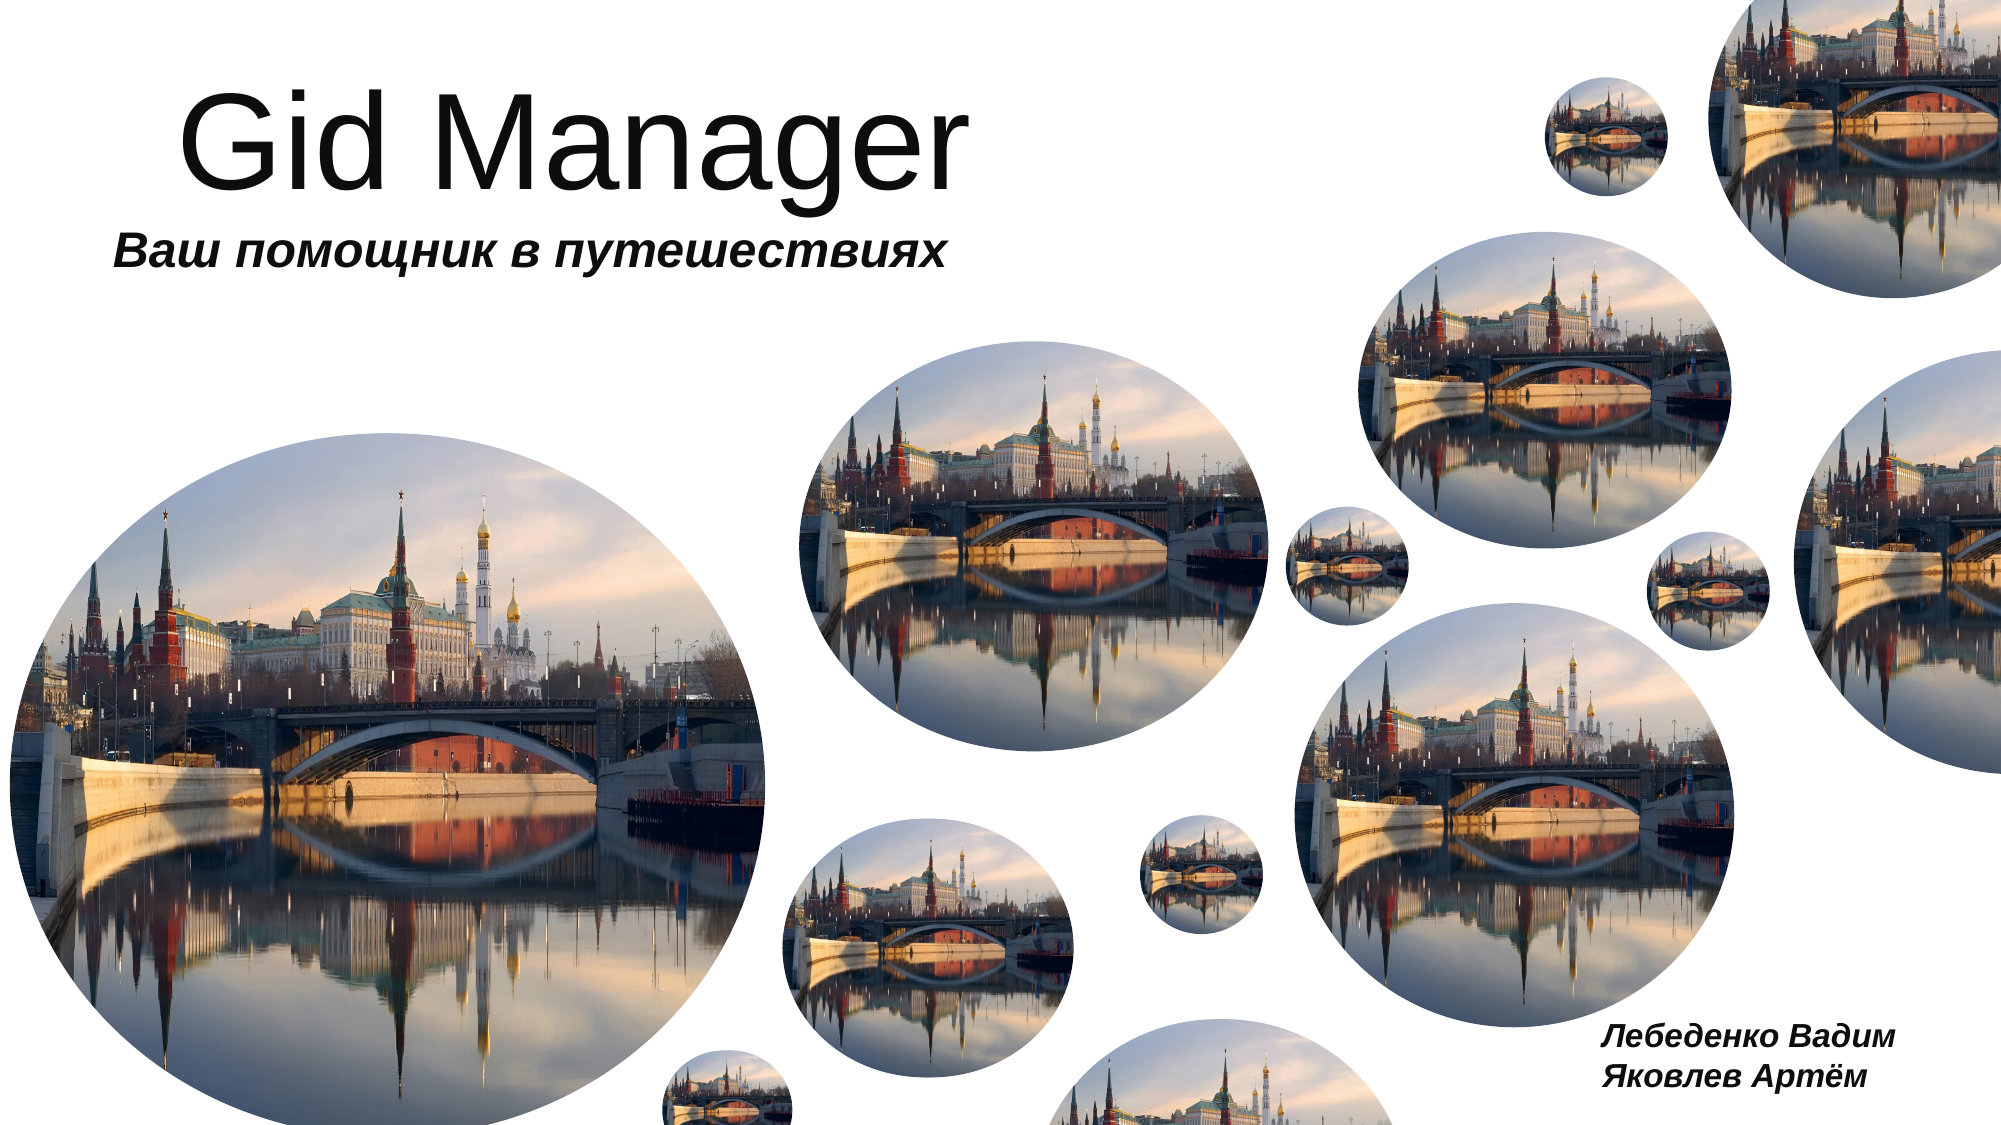

Gid Manager
Ваш помощник в путешествиях
Цель проекта:
Создать приложение, которое поможет людям выбрать место для отдыха в любом городе
Проблема:
Сложность нахождения интересных мест для путешествия и отсутствие возможности увидеть их не посещая
Лебеденко Вадим
Яковлев Артём